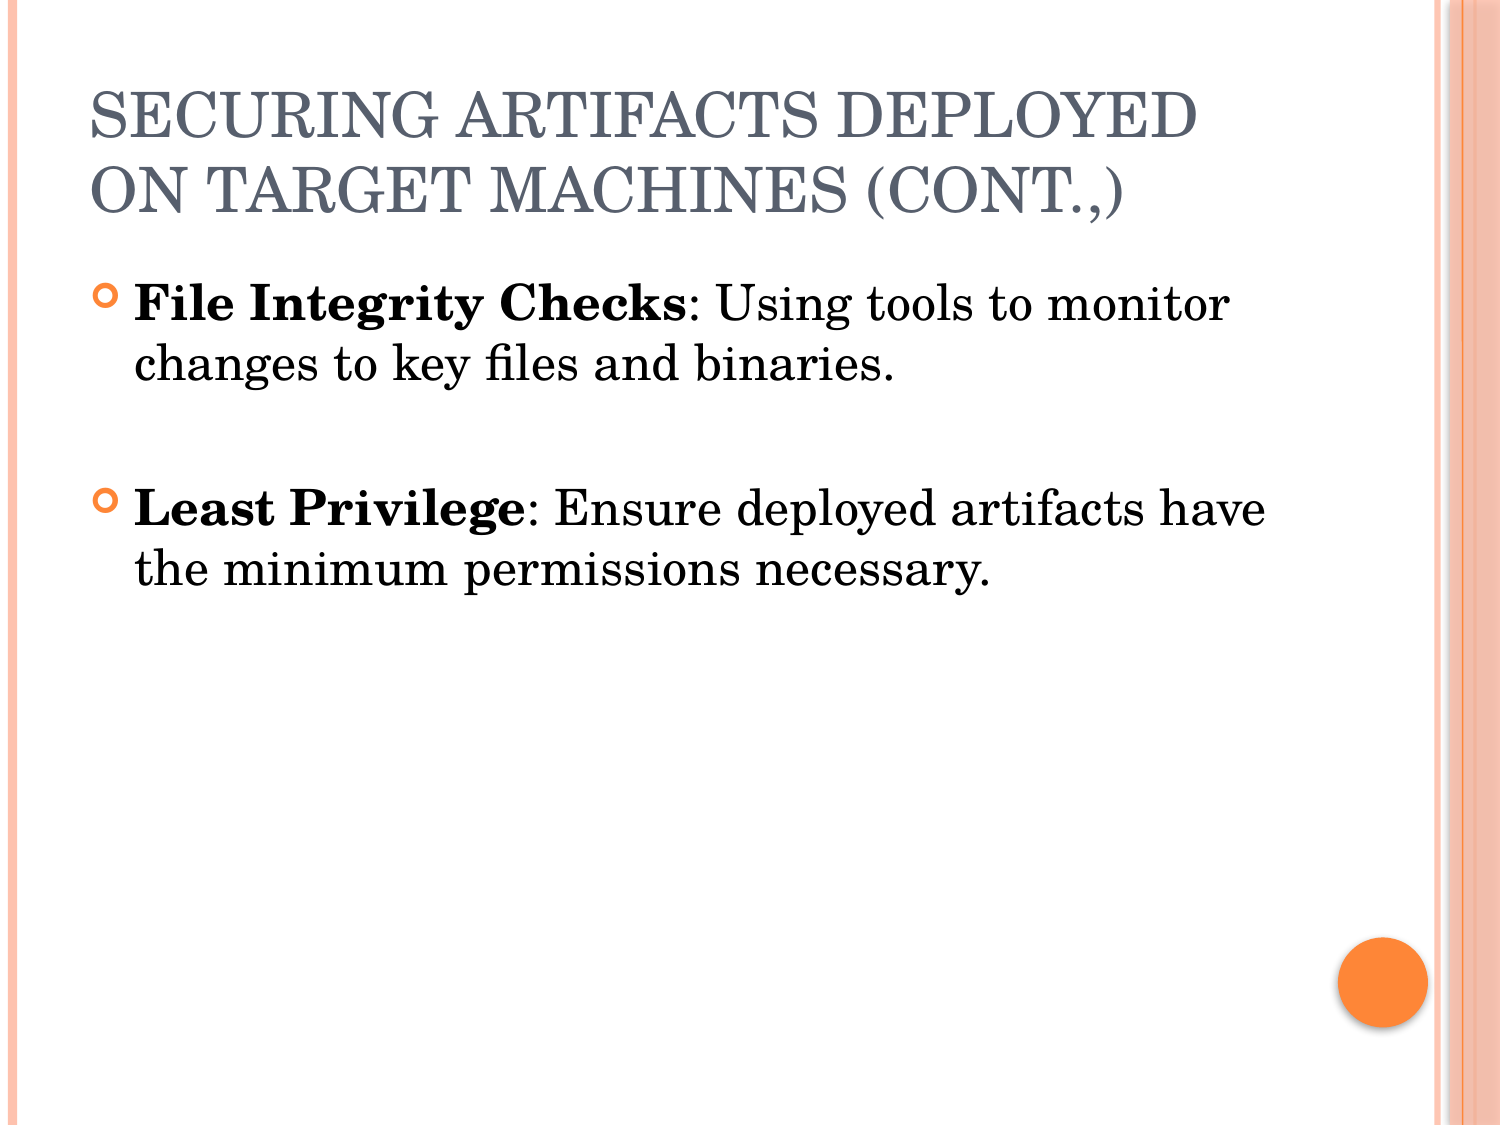

# Securing Artifacts Deployed on Target Machines (Cont.,)
File Integrity Checks: Using tools to monitor changes to key files and binaries.

Least Privilege: Ensure deployed artifacts have the minimum permissions necessary.